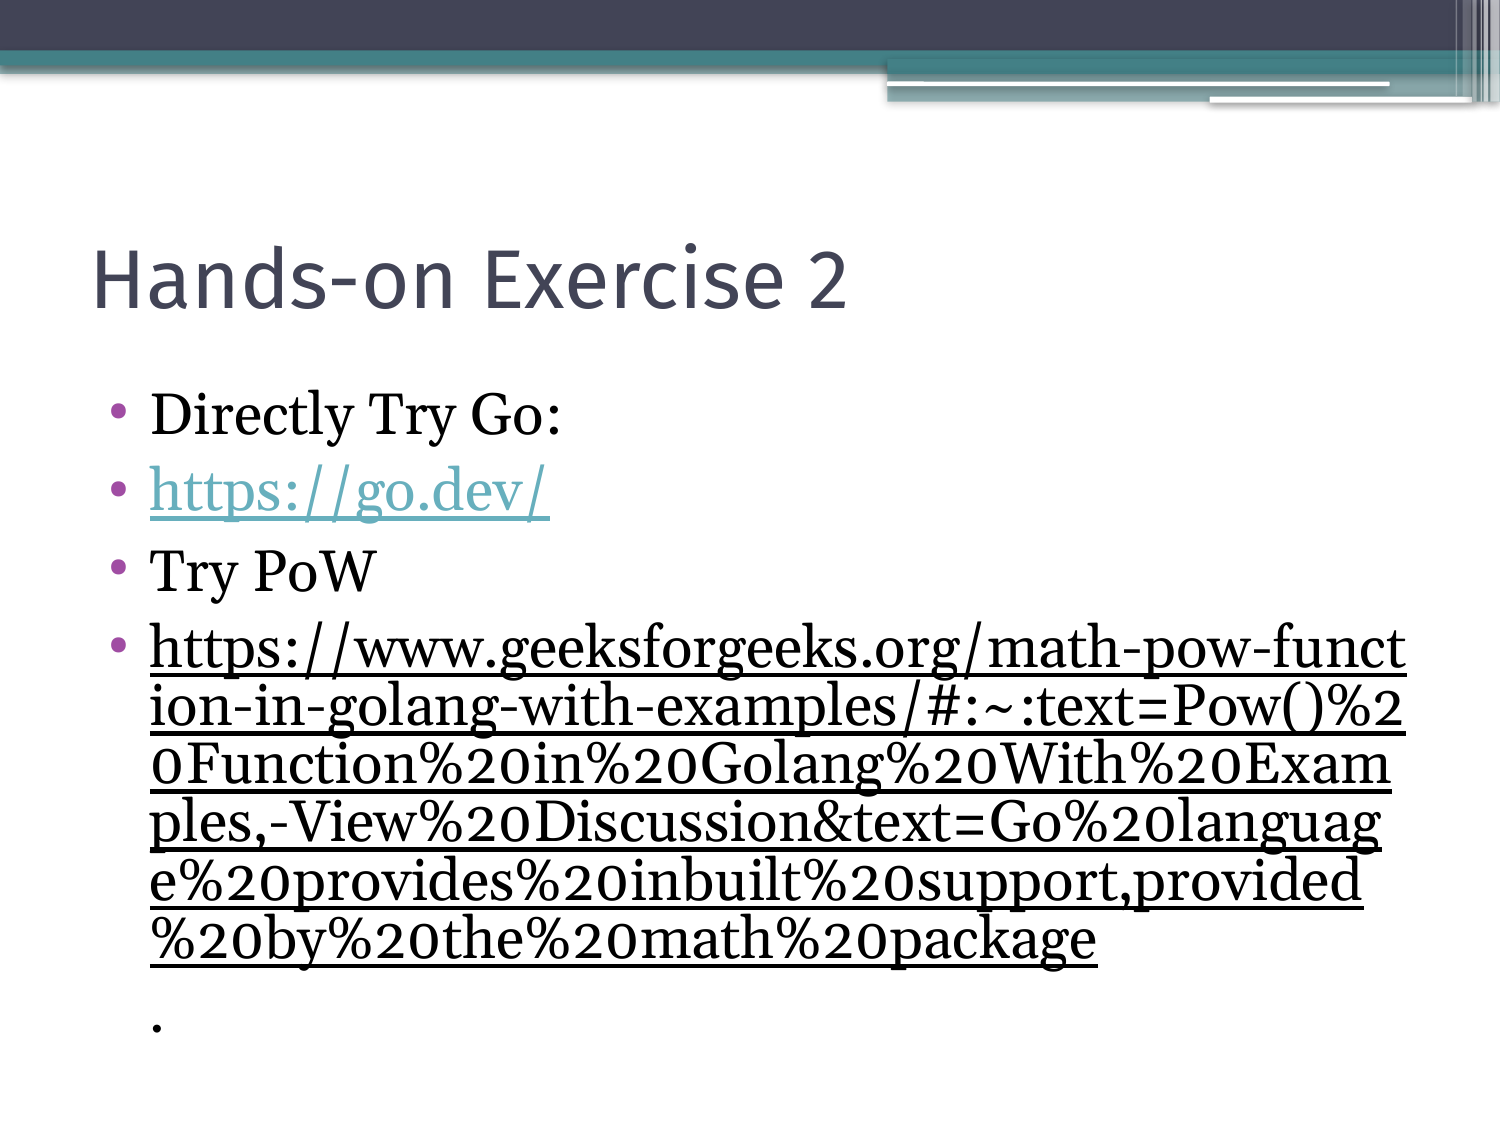

# Hands-on Exercise 2
Directly Try Go:
https://go.dev/
Try PoW
https://www.geeksforgeeks.org/math-pow-function-in-golang-with-examples/#:~:text=Pow()%20Function%20in%20Golang%20With%20Examples,-View%20Discussion&text=Go%20language%20provides%20inbuilt%20support,provided%20by%20the%20math%20package.